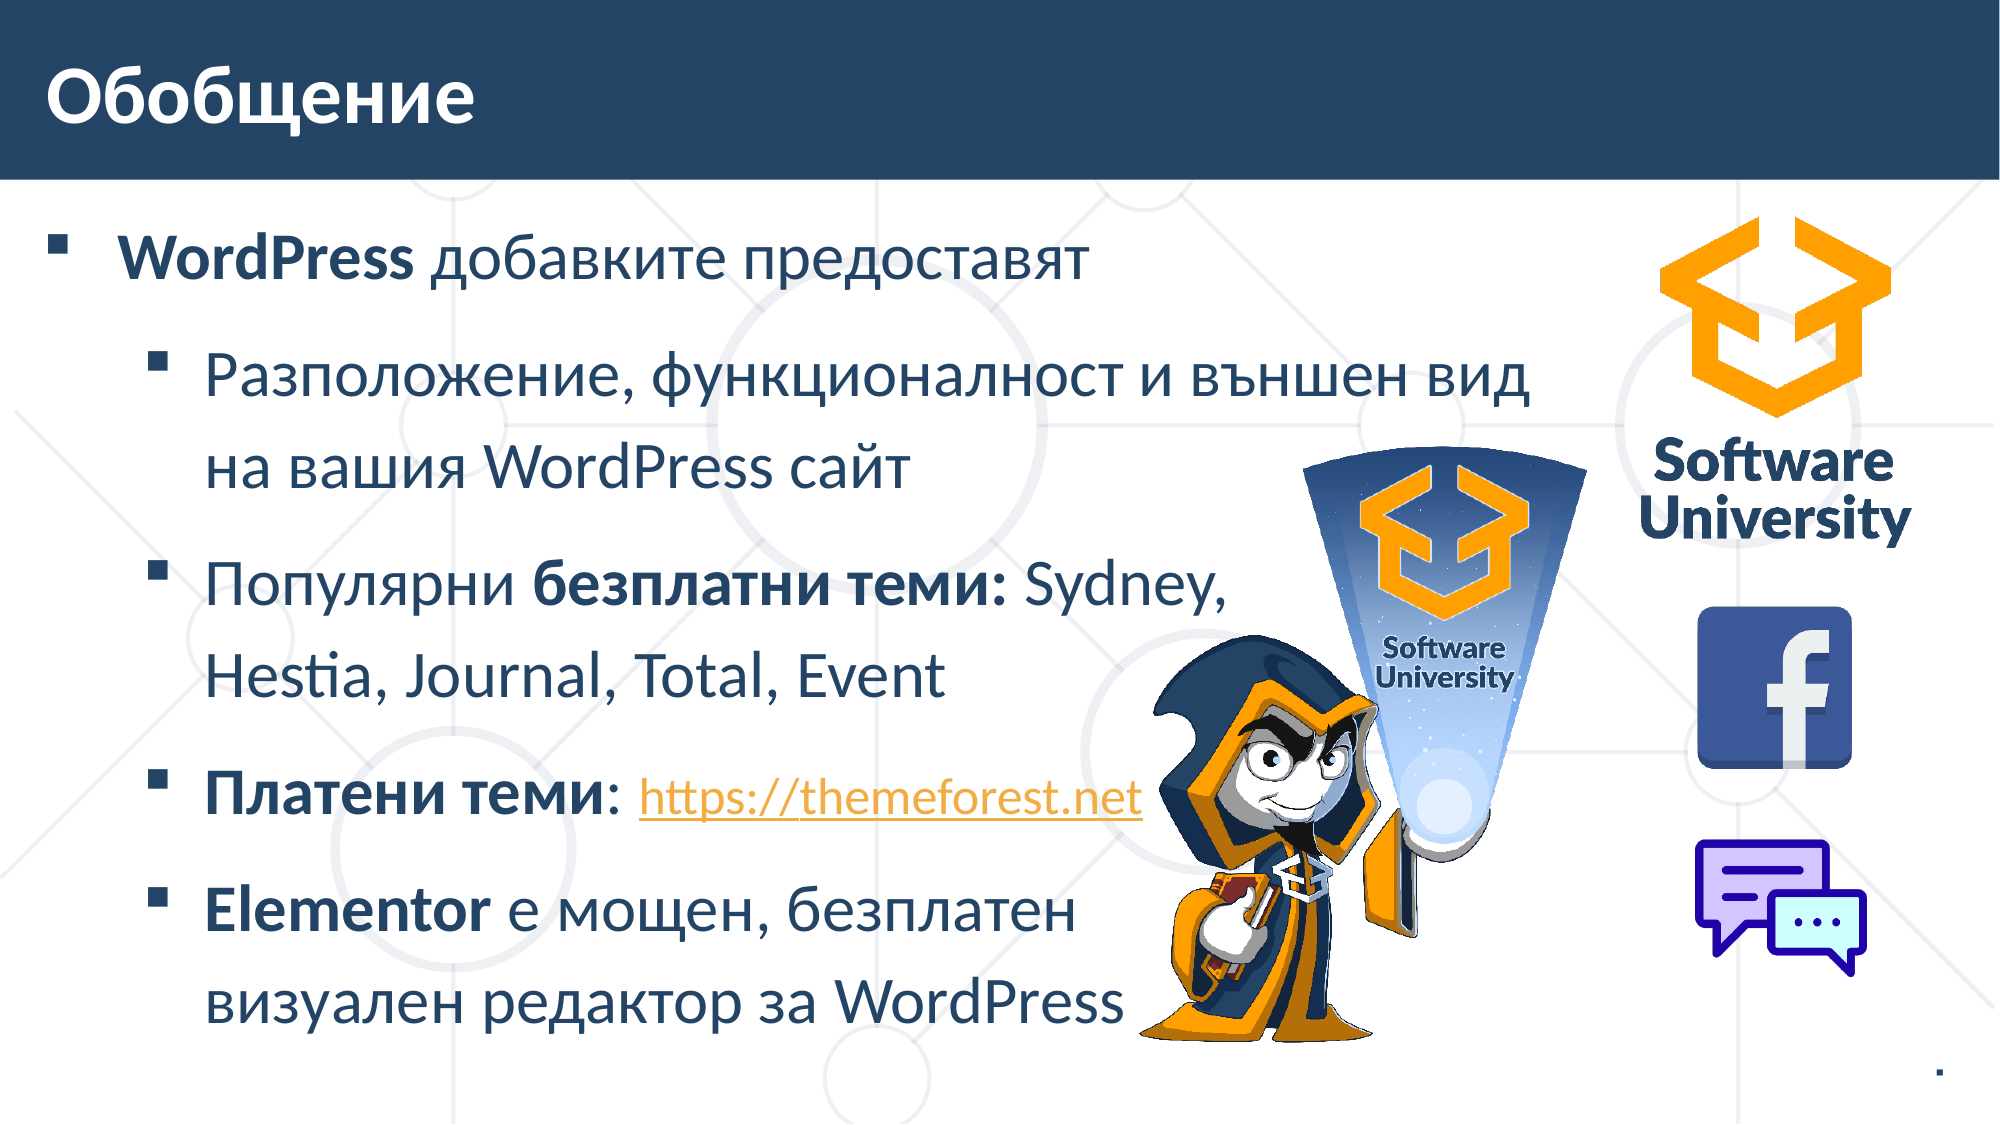

# Обобщение
WordPress добавките предоставят
Разположение, функционалност и външен вид на вашия WordPress сайт
Популярни безплатни теми: Sydney,                    Hestia, Journal, Total, Event
Платени теми: https://themeforest.net
Elementor e мощен, безплатен                              визуален редактор за WordPress

36